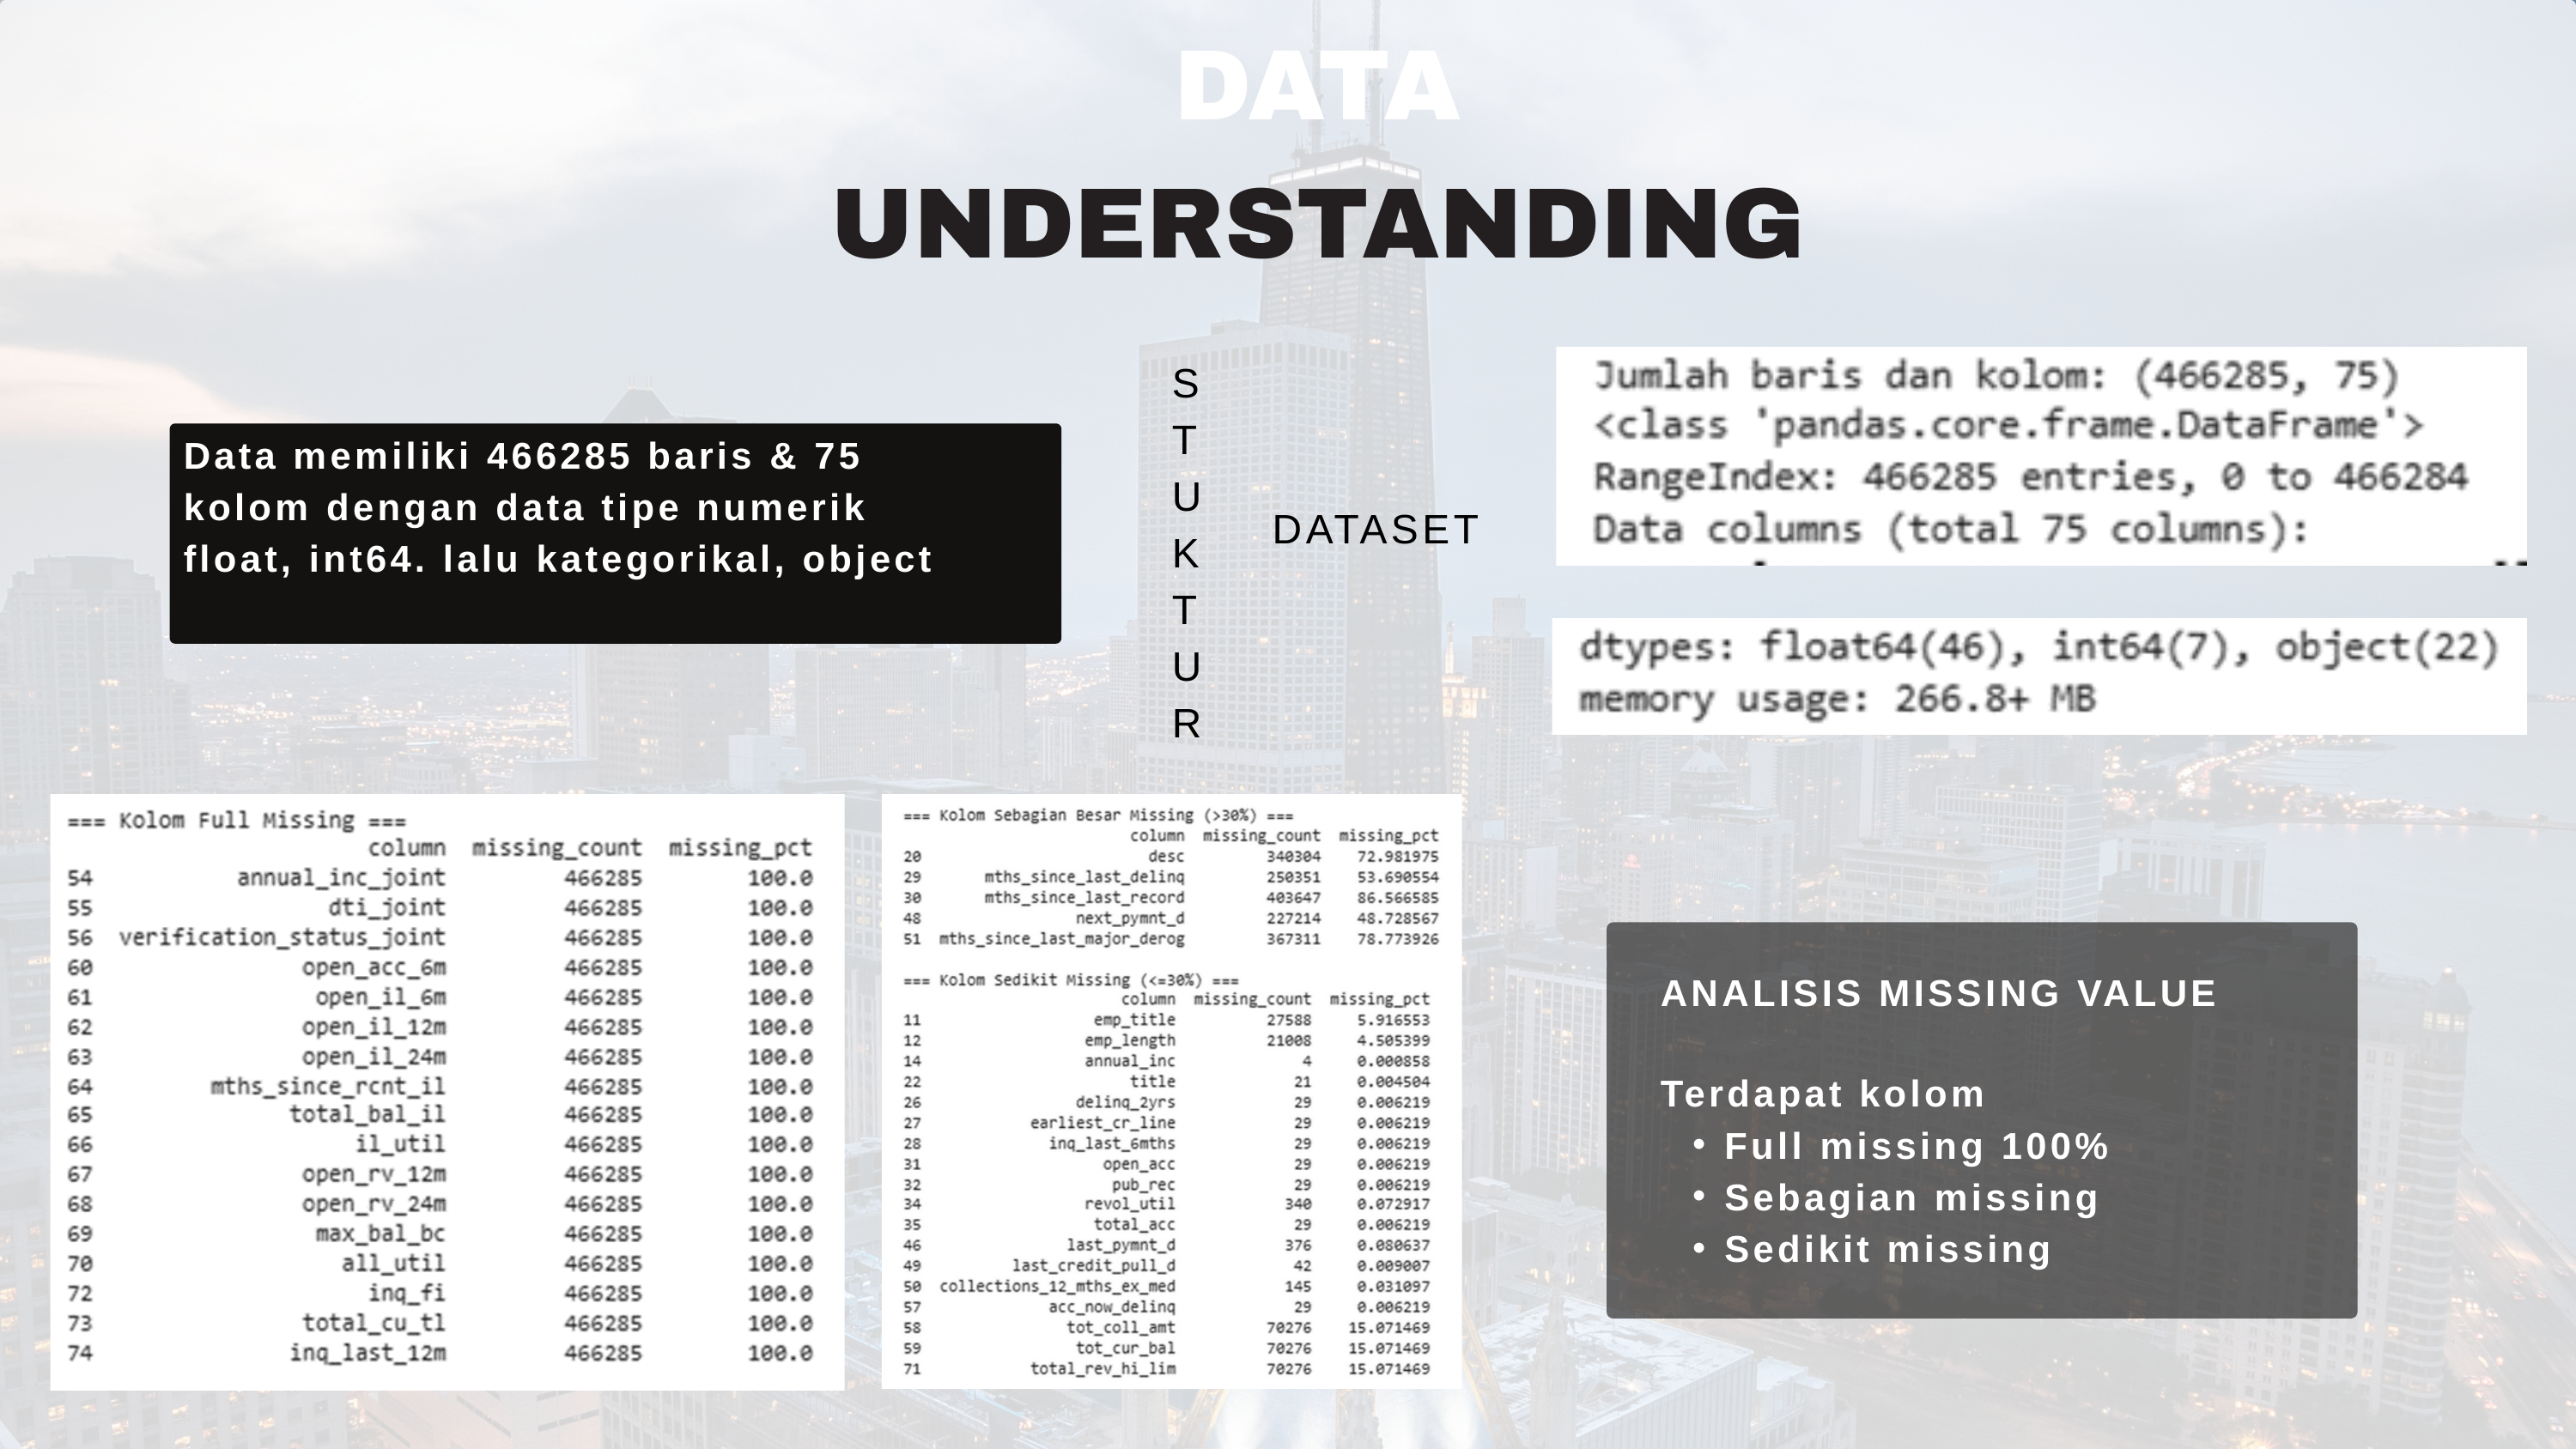

DATA UNDERSTANDING

S
T
U
K
T
U
R

Data memiliki 466285 baris & 75 kolom dengan data tipe numerik float, int64. lalu kategorikal, object

DATASET

ANALISIS MISSING VALUE
Terdapat kolom
Full missing 100%
Sebagian missing
Sedikit missing